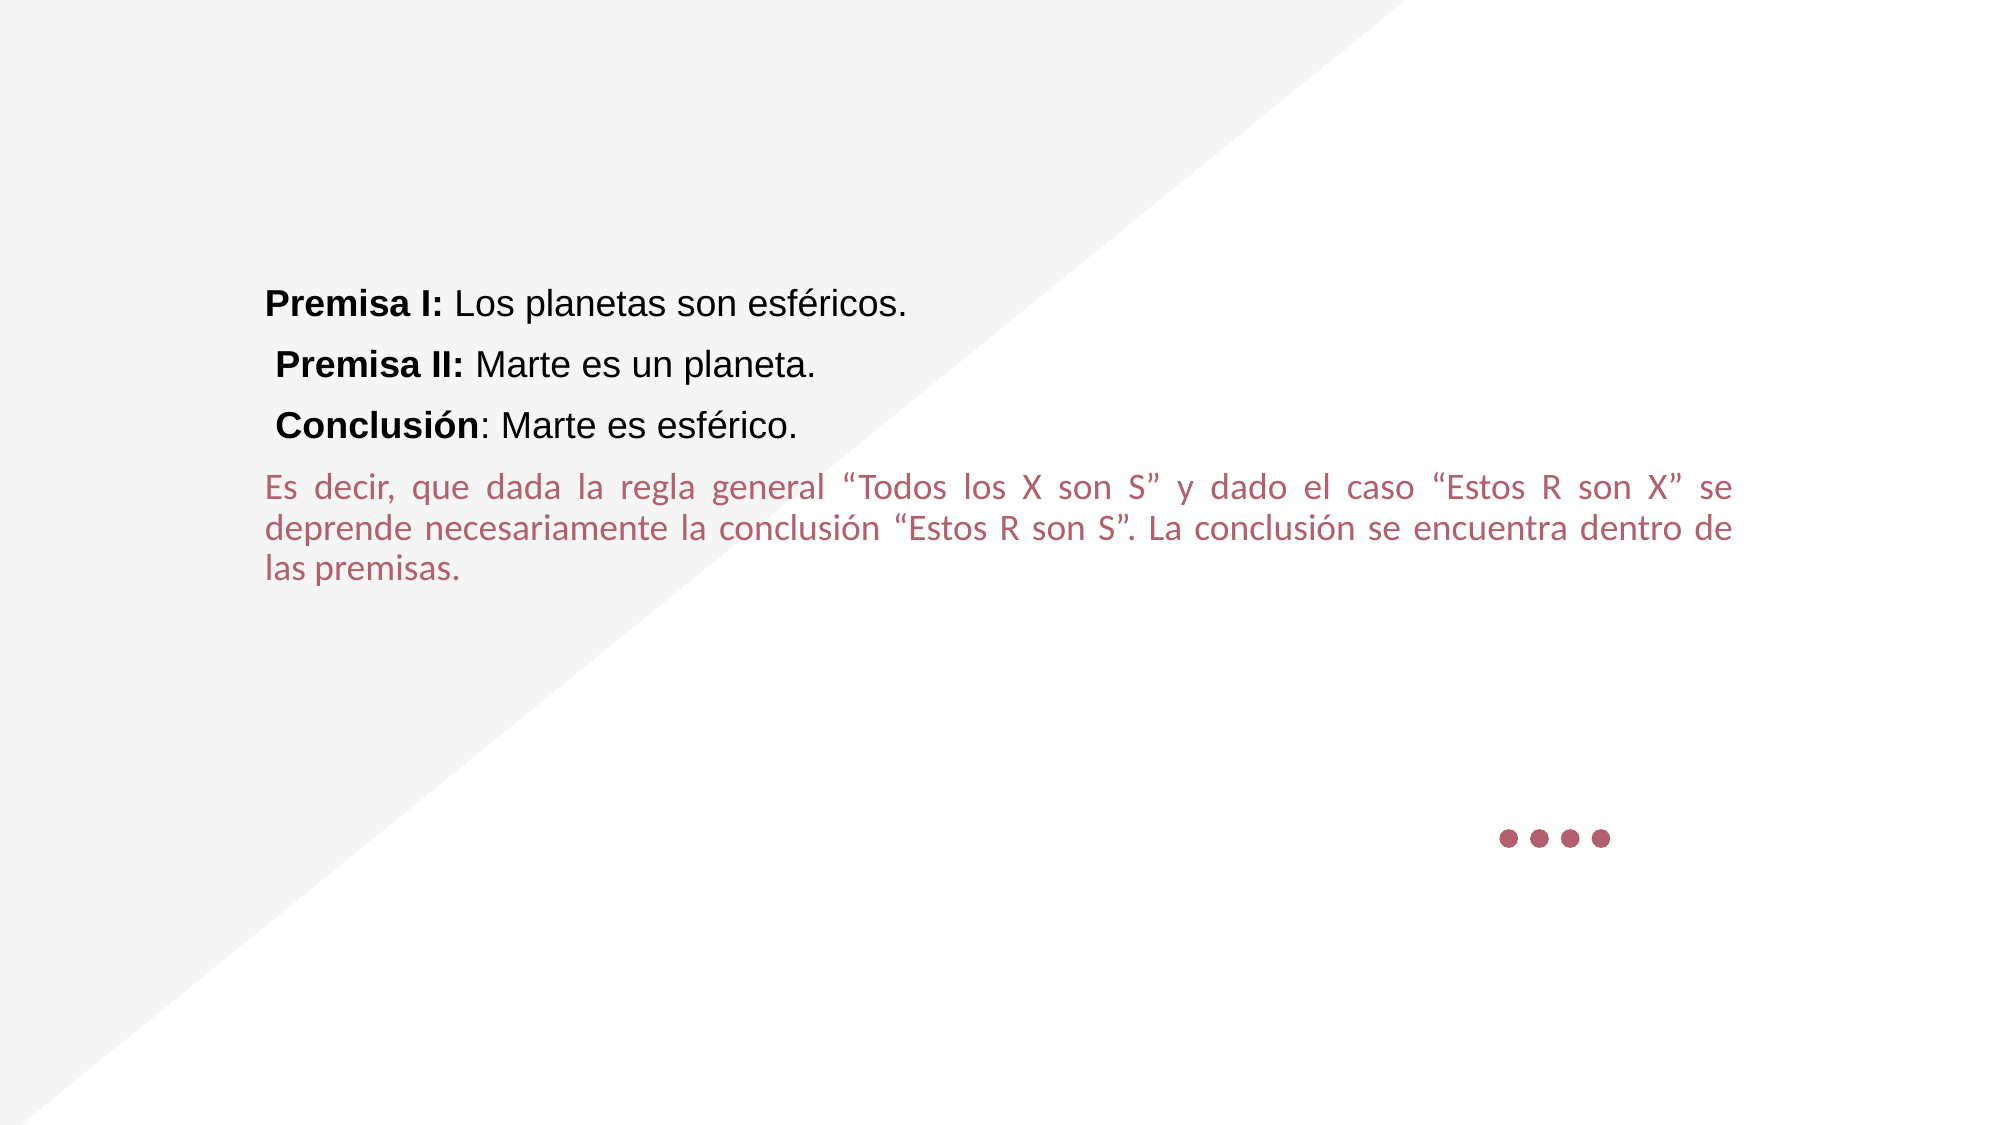

Premisa I: Los planetas son esféricos.
 Premisa II: Marte es un planeta.
 Conclusión: Marte es esférico.
Es decir, que dada la regla general “Todos los X son S” y dado el caso “Estos R son X” se deprende necesariamente la conclusión “Estos R son S”. La conclusión se encuentra dentro de las premisas.